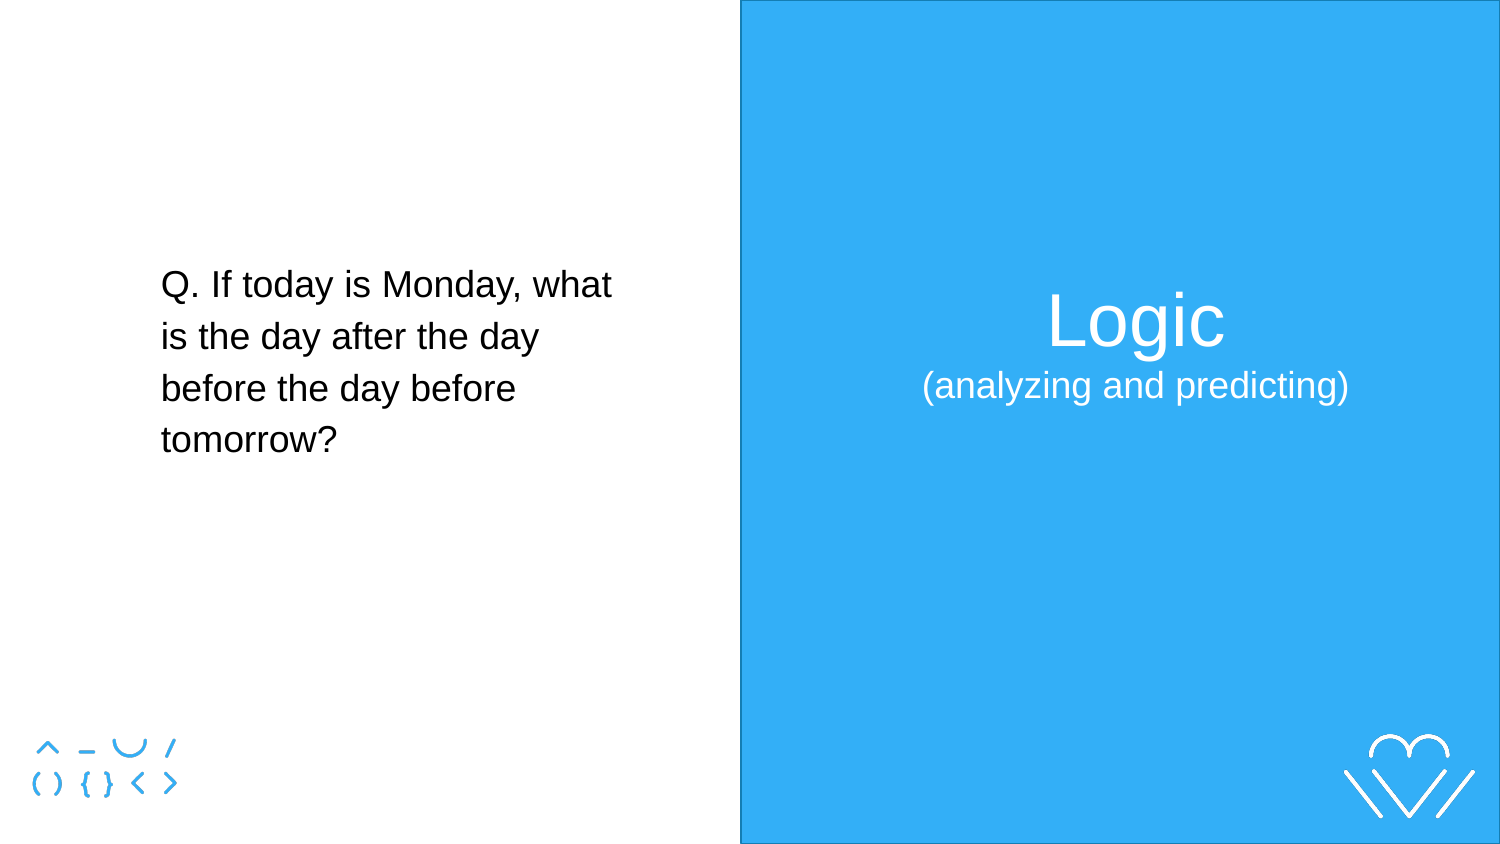

Q. If today is Monday, what is the day after the day before the day before tomorrow?

Logic
(analyzing and predicting)